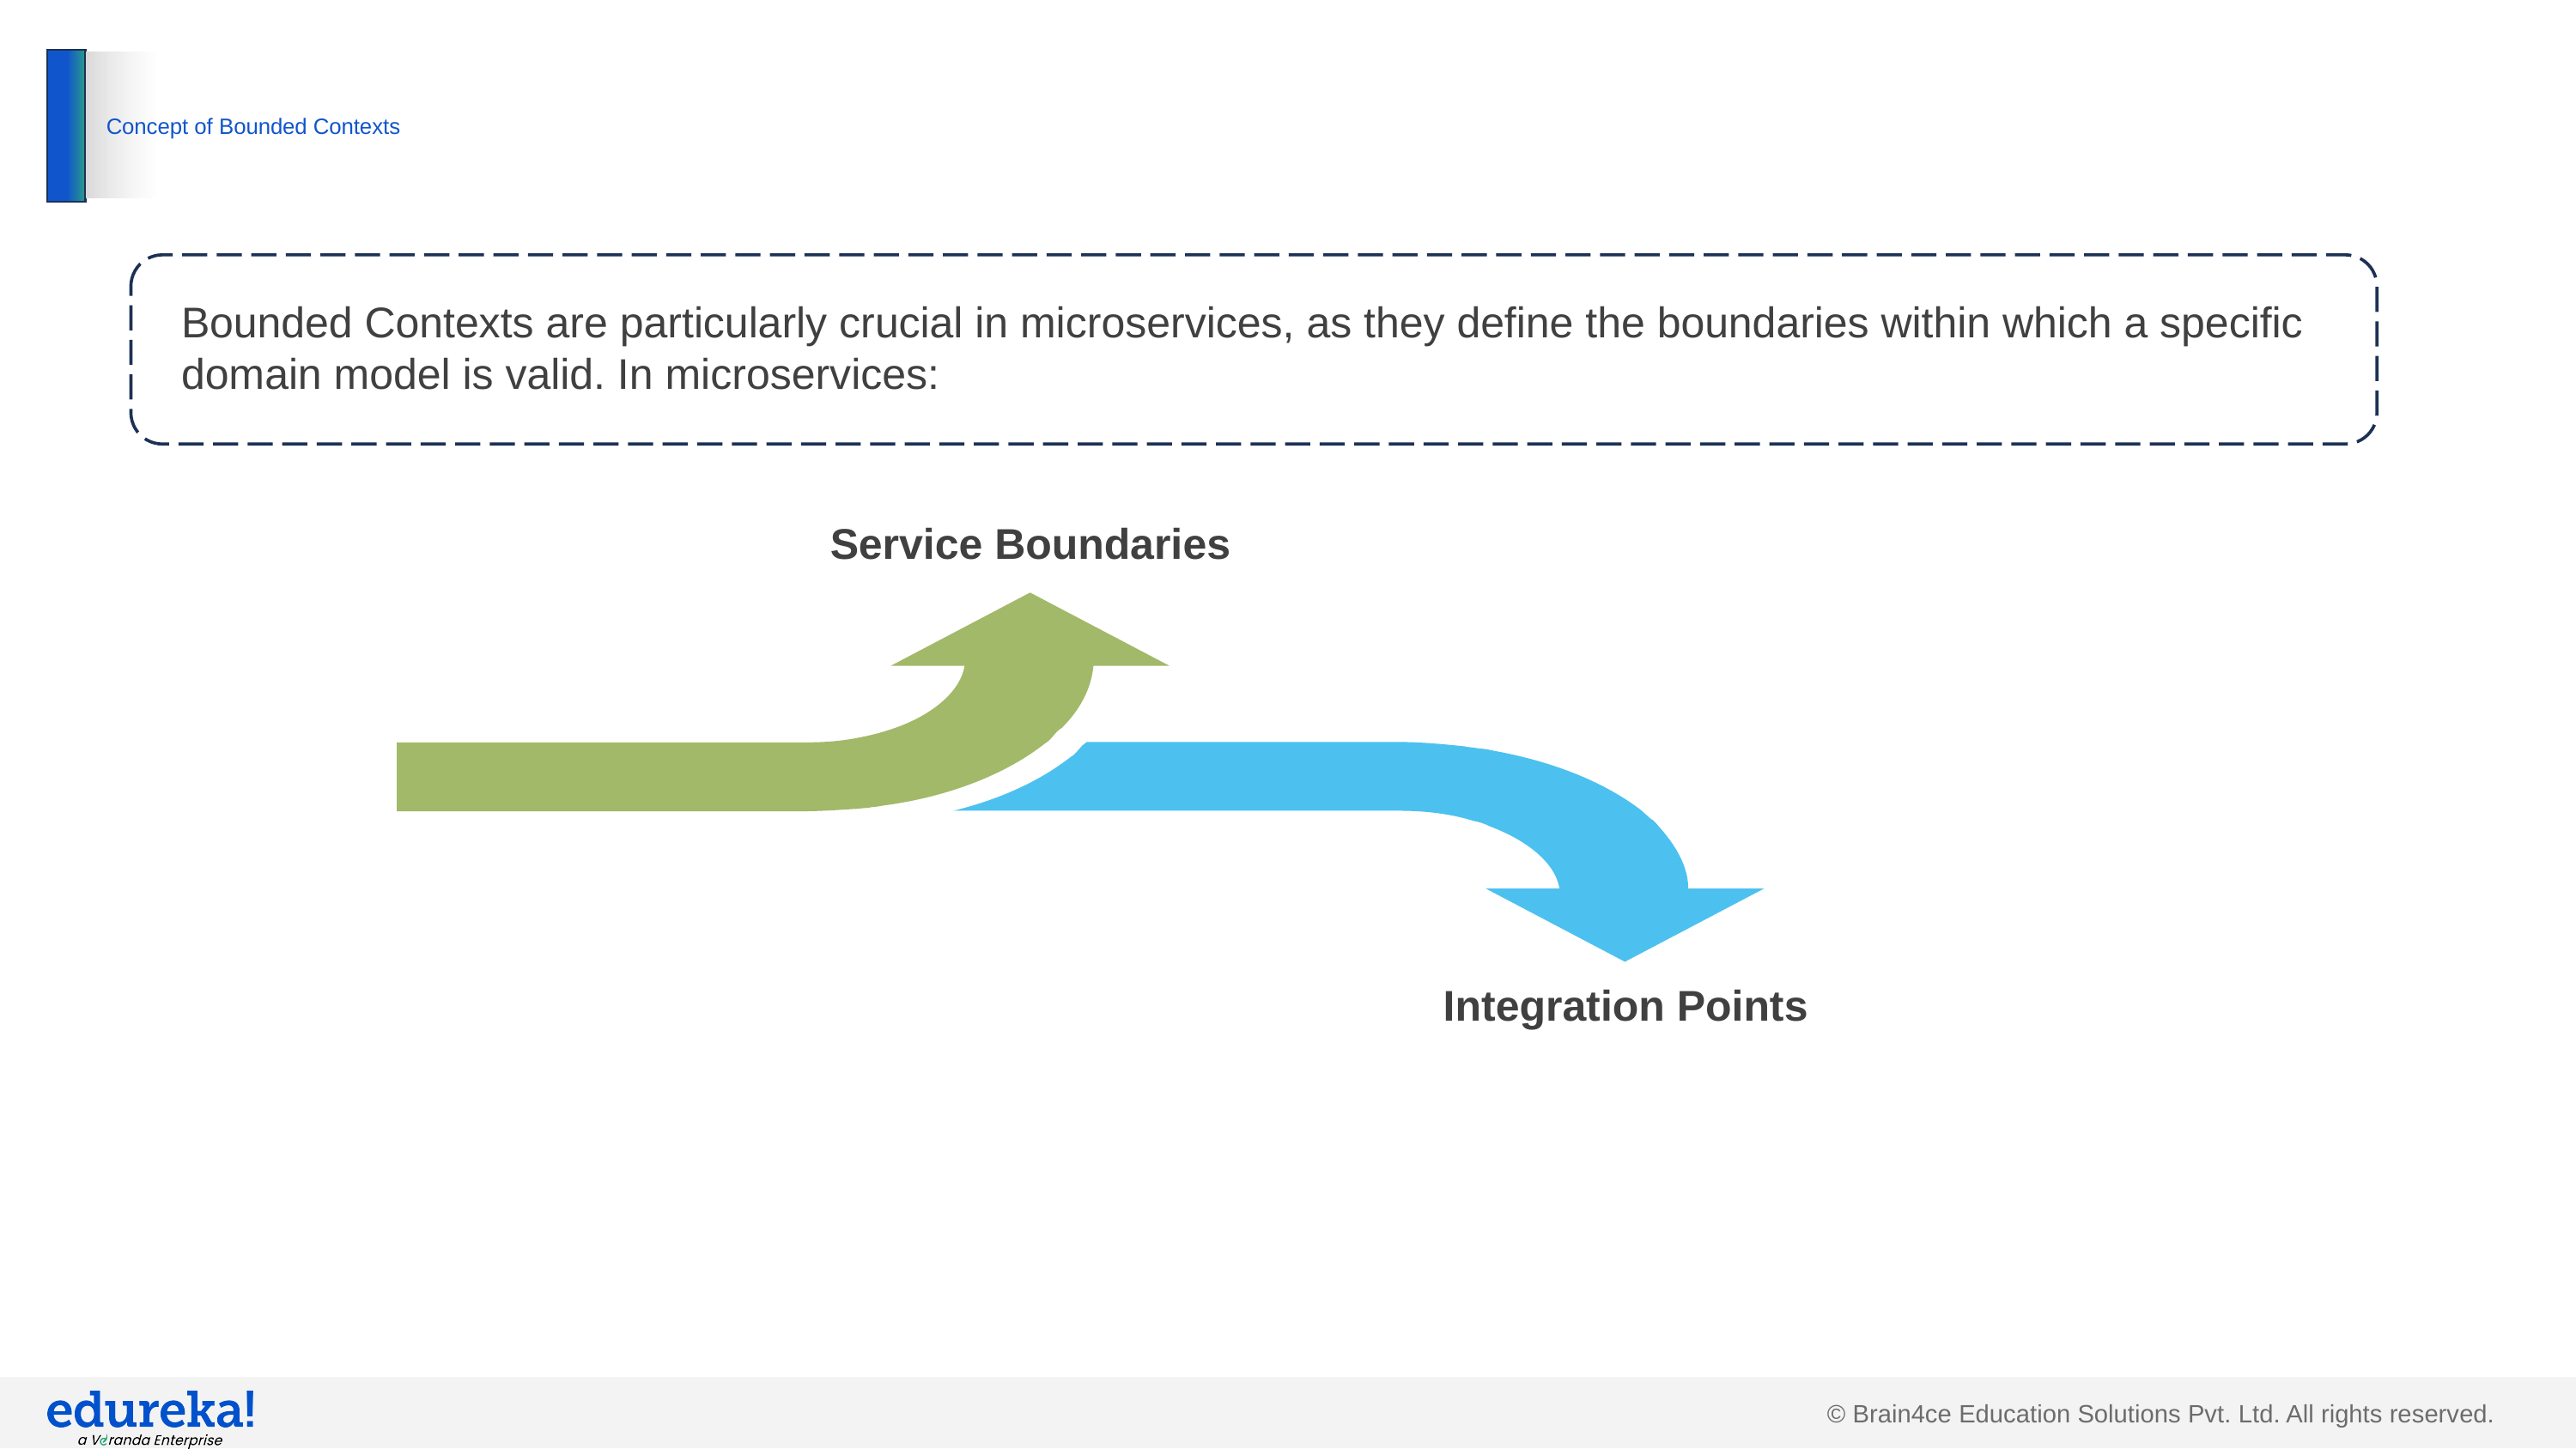

# Concept of Bounded Contexts

Bounded Contexts are particularly crucial in microservices, as they define the boundaries within which a specific domain model is valid. In microservices:
Service Boundaries

Integration Points
Mars